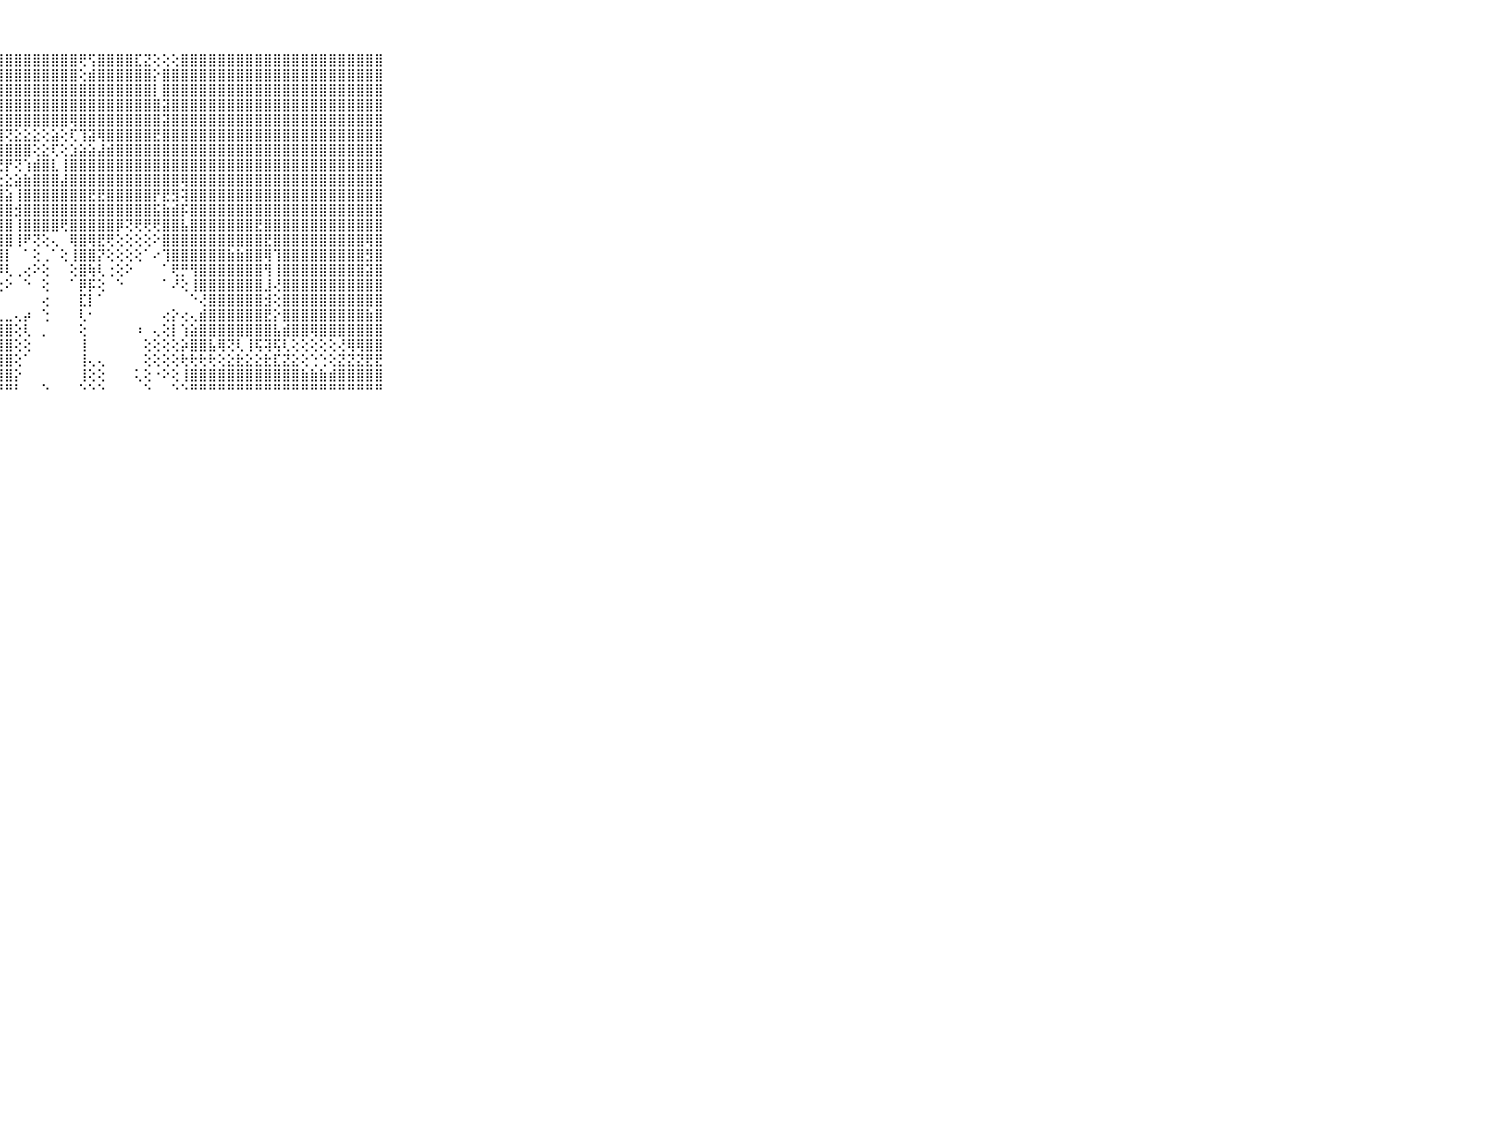

⠀⠀⠀⠀⠀⠀⠀⠀⠀⠀⠀⣿⣿⣿⣿⣿⣿⡿⣿⣿⡿⢟⣿⣿⣿⣿⣿⣿⣿⣿⣿⣿⣿⣿⣿⣿⢟⢫⣿⣿⣿⣿⣏⣝⢕⢕⢕⣿⣿⣿⣿⣿⣿⣿⣿⣿⣿⣿⣿⣿⣿⣿⣿⣿⣿⣿⣿⣿⣿⠀⠀⠀⠀⠀⠀⠀⠀⠀⠀⠀⠀
⠀⠀⠀⠀⠀⠀⠀⠀⠀⠀⠀⢻⢿⣿⣿⣿⣿⣿⣿⣿⣿⣿⣿⣿⣿⣿⣿⣿⣿⣿⣿⣿⣿⣿⣿⣿⢕⣾⣿⣿⣿⣿⣿⣿⡕⣿⣿⣿⣿⣿⣿⣿⣿⣿⣿⣿⣿⣿⣿⣿⣿⣿⣿⣿⣿⣿⣿⣿⣿⠀⠀⠀⠀⠀⠀⠀⠀⠀⠀⠀⠀
⠀⠀⠀⠀⠀⠀⠀⠀⠀⠀⠀⣇⣕⣿⣿⣿⣿⣿⣿⣿⣿⣿⣿⣿⣿⣿⣿⣿⣿⣿⣿⣿⣿⣿⣿⣿⣿⣿⣿⣿⣿⣿⣿⣿⡇⣿⣿⣿⣿⣿⣿⣿⣿⣿⣿⣿⣿⣿⣿⣿⣿⣿⣿⣿⣿⣿⣿⣿⣿⠀⠀⠀⠀⠀⠀⠀⠀⠀⠀⠀⠀
⠀⠀⠀⠀⠀⠀⠀⠀⠀⠀⠀⣿⣿⣿⣿⣿⣿⣿⣿⣿⣿⣿⣿⣿⣿⣿⣿⣿⣿⣿⣿⣿⣿⣿⣿⣿⣿⣿⣿⣿⣿⣿⣿⣿⣿⣽⣿⣿⣿⣿⣿⣿⣿⣿⣿⣿⣿⣿⣿⣿⣿⣿⣿⣿⣿⣿⣿⣿⣿⠀⠀⠀⠀⠀⠀⠀⠀⠀⠀⠀⠀
⠀⠀⠀⠀⠀⠀⠀⠀⠀⠀⠀⣿⣿⣿⣿⣿⣿⣿⣿⣿⣿⣿⣿⣿⣿⣿⣿⣿⣿⣿⣿⣿⣿⣿⣿⢿⣿⣿⣿⣿⣿⣿⣿⣿⣿⣽⣿⣿⣿⣿⣿⣿⣿⣿⣿⣿⣿⣿⣿⣿⣿⣿⣿⣿⣿⣿⣿⣿⣿⠀⠀⠀⠀⠀⠀⠀⠀⠀⠀⠀⠀
⠀⠀⠀⠀⠀⠀⠀⠀⠀⠀⠀⣿⣿⡿⢿⢿⢿⢿⢟⢟⢟⣿⡟⢟⢏⢝⢻⣿⢝⣕⣕⣕⢕⣵⢕⢏⢹⣽⢿⣿⣿⣿⣿⣿⣟⣿⣿⣿⣿⣿⣿⣿⣿⣿⣿⣿⣿⣿⣿⣿⣿⣿⣿⣿⣿⣿⣿⣿⣿⠀⠀⠀⠀⠀⠀⠀⠀⠀⠀⠀⠀
⠀⠀⠀⠀⠀⠀⠀⠀⠀⠀⠀⣿⣿⢇⣱⣵⡕⢱⣷⣷⣾⣿⣿⡿⢕⢻⣿⣿⣿⣿⣿⢕⣕⢏⢕⣱⣵⣵⣼⣾⣿⣿⣿⣿⣿⣿⣿⣿⣿⣿⣿⣿⣿⣿⣿⣿⣿⣿⣿⣿⣿⣿⣿⣿⣿⣿⣿⣿⣿⠀⠀⠀⠀⠀⠀⠀⠀⠀⠀⠀⠀
⠀⠀⠀⠀⠀⠀⠀⠀⠀⠀⠀⣿⣿⣷⣿⢏⢕⣵⡝⢿⢿⢿⢟⣧⣾⣯⡝⢟⡟⢝⢱⣾⣿⣇⢸⣿⣿⣿⣿⣿⣿⣿⣿⣿⣿⣿⣿⣿⣿⣿⣿⣿⣿⣿⣿⣿⣿⣿⣿⣿⣿⣿⣿⣿⣿⣿⣿⣿⣿⠀⠀⠀⠀⠀⠀⠀⠀⠀⠀⠀⠀
⠀⠀⠀⠀⠀⠀⠀⠀⠀⠀⠀⣿⣿⢕⢕⢱⣿⣿⣿⣕⢕⢕⣸⣿⣿⣿⣧⣕⣕⣵⣷⣿⣿⣿⣼⣿⣿⣿⣿⣿⣿⣿⣿⣿⣿⣿⣿⢿⣿⣿⣿⣿⣿⣿⣿⣿⣿⣿⣿⣿⣿⣿⣿⣿⣿⣿⣿⣿⣿⠀⠀⠀⠀⠀⠀⠀⠀⠀⠀⠀⠀
⠀⠀⠀⠀⠀⠀⠀⠀⠀⠀⠀⣿⣿⢕⢱⣿⣿⣟⣻⣻⣇⢕⣿⣽⣿⣿⣿⣿⣵⢸⣿⣿⣿⣿⣿⣿⣿⣟⣟⣿⣿⣿⣿⣿⡟⣟⣻⢽⣿⣿⣿⣿⣿⣿⣿⣿⣿⣿⣿⣿⣿⣿⣿⣿⣿⣿⣿⣿⣿⠀⠀⠀⠀⠀⠀⠀⠀⠀⠀⠀⠀
⠀⠀⠀⠀⠀⠀⠀⠀⠀⠀⠀⣿⣿⢕⢸⣿⣿⣿⣿⣿⣿⢕⣿⣿⣿⣿⣿⣿⣿⣺⣿⣿⣿⣿⣿⣿⣿⣿⣿⣿⣿⣿⣿⣿⣯⣷⣾⡯⣿⣿⣿⣿⣿⣿⣿⣿⣿⣿⣿⣿⣿⣿⣿⣿⣿⣿⣿⣿⣿⠀⠀⠀⠀⠀⠀⠀⠀⠀⠀⠀⠀
⠀⠀⠀⠀⠀⠀⠀⠀⠀⠀⠀⣿⣿⢕⢸⣿⣿⣿⣿⣿⣿⢕⣿⣿⣿⣿⣿⣿⣿⢸⣿⣿⣿⣿⢟⣿⣿⣿⣿⣿⡿⢝⢟⢟⢟⣿⣿⣧⣿⣿⣿⣿⣿⣿⣿⣟⣿⣿⣿⣿⣿⣿⣿⣿⣿⣿⣿⣿⣿⠀⠀⠀⠀⠀⠀⠀⠀⠀⠀⠀⠀
⠀⠀⠀⠀⠀⠀⠀⠀⠀⠀⠀⣿⣿⢕⢸⣿⣿⣿⣿⣿⣿⣾⣿⣿⣿⣿⣿⣿⣿⢸⠟⢝⢕⢄⠀⢿⣿⢿⣟⢟⢕⢕⢕⢕⠕⣿⣿⣿⣿⣿⣿⣿⣿⣿⣿⣿⣟⣿⣿⣿⣿⣿⣿⣿⣿⣿⣿⢿⣿⠀⠀⠀⠀⠀⠀⠀⠀⠀⠀⠀⠀
⠀⠀⠀⠀⠀⠀⠀⠀⠀⠀⠀⣿⣿⢕⢸⣿⣿⣿⣿⣿⣿⣿⣿⣿⣿⣿⣿⣿⡇⠀⠁⢕⢀⠁⢕⢸⣿⣿⡝⢕⢕⢕⢕⠁⠔⢹⣿⣿⣿⣿⣿⣿⣷⣷⣿⣿⢿⢹⣿⣿⣿⣿⣿⣿⣿⣿⣿⣻⣿⠀⠀⠀⠀⠀⠀⠀⠀⠀⠀⠀⠀
⠀⠀⠀⠀⠀⠀⠀⠀⠀⠀⠀⣿⣿⢕⢸⣯⣿⣿⣿⣿⣿⣿⣿⣿⢟⣿⣿⡿⢇⢀⢔⠕⢕⠀⠀⢕⣿⢷⢇⢐⢕⠕⠀⠀⠀⠁⢟⡛⢻⣿⣿⣿⣿⣿⣿⣿⢻⢸⣿⣿⣿⣿⣿⣿⣿⣿⣿⣽⣿⠀⠀⠀⠀⠀⠀⠀⠀⠀⠀⠀⠀
⠀⠀⠀⠀⠀⠀⠀⠀⠀⠀⠀⣿⡟⢕⢸⣿⡷⣿⣿⢿⣿⣿⢟⡿⢕⠜⢿⢕⠕⠀⠑⠀⢕⠀⠀⠁⡿⡯⢕⠀⠑⠀⠀⠀⠀⠁⠜⢕⢸⣿⣿⣿⣿⣿⣿⣿⣸⢜⣿⣿⣿⣿⣿⣿⣿⣿⣿⣿⣿⠀⠀⠀⠀⠀⠀⠀⠀⠀⠀⠀⠀
⠀⠀⠀⠀⠀⠀⠀⠀⠀⠀⠀⡿⢏⢕⢸⢿⢯⢿⣿⣟⠏⠑⠀⠀⠄⠄⠁⠀⠀⠀⠀⠀⢔⠀⠀⠀⣏⡇⠁⠀⠀⠀⠀⠀⠀⠀⠀⠀⠑⢜⣿⣿⣿⣿⣿⣿⣺⢕⣿⣿⣿⣿⣿⣿⣿⣿⣿⣿⣿⠀⠀⠀⠀⠀⠀⠀⠀⠀⠀⠀⠀
⠀⠀⠀⠀⠀⠀⠀⠀⠀⠀⠀⣿⡇⢕⢜⢟⡏⣟⣻⣿⢇⠀⠀⠀⠀⠀⠀⢀⣀⢄⡴⠀⢑⠀⠀⠀⢇⠂⠀⠀⠀⠀⠀⠀⠀⢔⡕⢔⢄⣾⣿⣿⣿⣿⣿⣿⣟⡕⣿⣿⣿⣿⣿⣿⣿⣿⣿⣷⣿⠀⠀⠀⠀⠀⠀⠀⠀⠀⠀⠀⠀
⠀⠀⠀⠀⠀⠀⠀⠀⠀⠀⠀⣟⡇⢕⢕⢜⢇⢕⣿⡿⢕⠀⠀⠀⠀⠀⠀⢸⣿⢕⢇⠀⡀⠀⠀⠀⢕⠀⠀⠀⠀⠀⠰⠀⢄⢕⡇⢱⣵⣿⣿⣿⣿⣿⣿⣿⣿⣧⣾⣿⣿⢿⣿⣿⣿⣿⣿⣿⣿⠀⠀⠀⠀⠀⠀⠀⠀⠀⠀⠀⠀
⠀⠀⠀⠀⠀⠀⠀⠀⠀⠀⠀⢕⢕⢕⢜⢝⢝⢹⣿⢇⠕⠀⠀⠀⠀⠀⠀⢸⣿⢕⢕⠀⠀⠀⠀⠀⢸⠀⠀⠀⠀⠀⠀⢕⢕⢕⢕⡵⣿⣿⣧⢿⢝⢇⢸⢯⢽⢯⢇⢕⢕⢕⢕⢕⢜⢿⢿⣿⣿⠀⠀⠀⠀⠀⠀⠀⠀⠀⠀⠀⠀
⠀⠀⠀⠀⠀⠀⠀⠀⠀⠀⠀⢕⢕⢕⢕⣕⣕⣾⣏⠑⠀⠀⠀⠀⠀⢀⢔⢸⣿⢕⠁⠀⠀⠀⠀⠀⢸⢄⢄⠀⠀⠀⠀⢕⢕⢕⢕⢗⢗⢗⢗⢕⣕⣗⣕⣕⣗⣏⣝⣕⢕⢑⢑⢕⣝⣝⣝⣟⣟⠀⠀⠀⠀⠀⠀⠀⠀⠀⠀⠀⠀
⠀⠀⠀⠀⠀⠀⠀⠀⠀⠀⠀⢕⢕⢝⢕⢕⣿⣿⢕⠀⠀⠀⢰⡔⠀⠀⢕⢸⣿⡕⠀⠀⠀⠀⠀⠀⢸⢕⢕⠀⠀⠀⢅⢕⠐⠕⢕⢸⣿⣿⣿⣿⣿⣿⣿⣿⣿⣿⣿⣿⣷⣷⣷⣾⣿⣿⣿⣿⣿⠀⠀⠀⠀⠀⠀⠀⠀⠀⠀⠀⠀
⠀⠀⠀⠀⠀⠀⠀⠀⠀⠀⠀⠛⠛⠛⠛⠛⠛⠋⠀⠀⠀⠀⠀⠁⠀⠑⠛⠛⠛⠃⠀⠀⠑⠀⠀⠀⠑⠑⠑⠀⠀⠀⠀⠑⠀⠀⠑⠑⠛⠛⠛⠛⠛⠛⠛⠛⠛⠛⠛⠛⠛⠛⠛⠛⠛⠛⠛⠛⠛⠀⠀⠀⠀⠀⠀⠀⠀⠀⠀⠀⠀